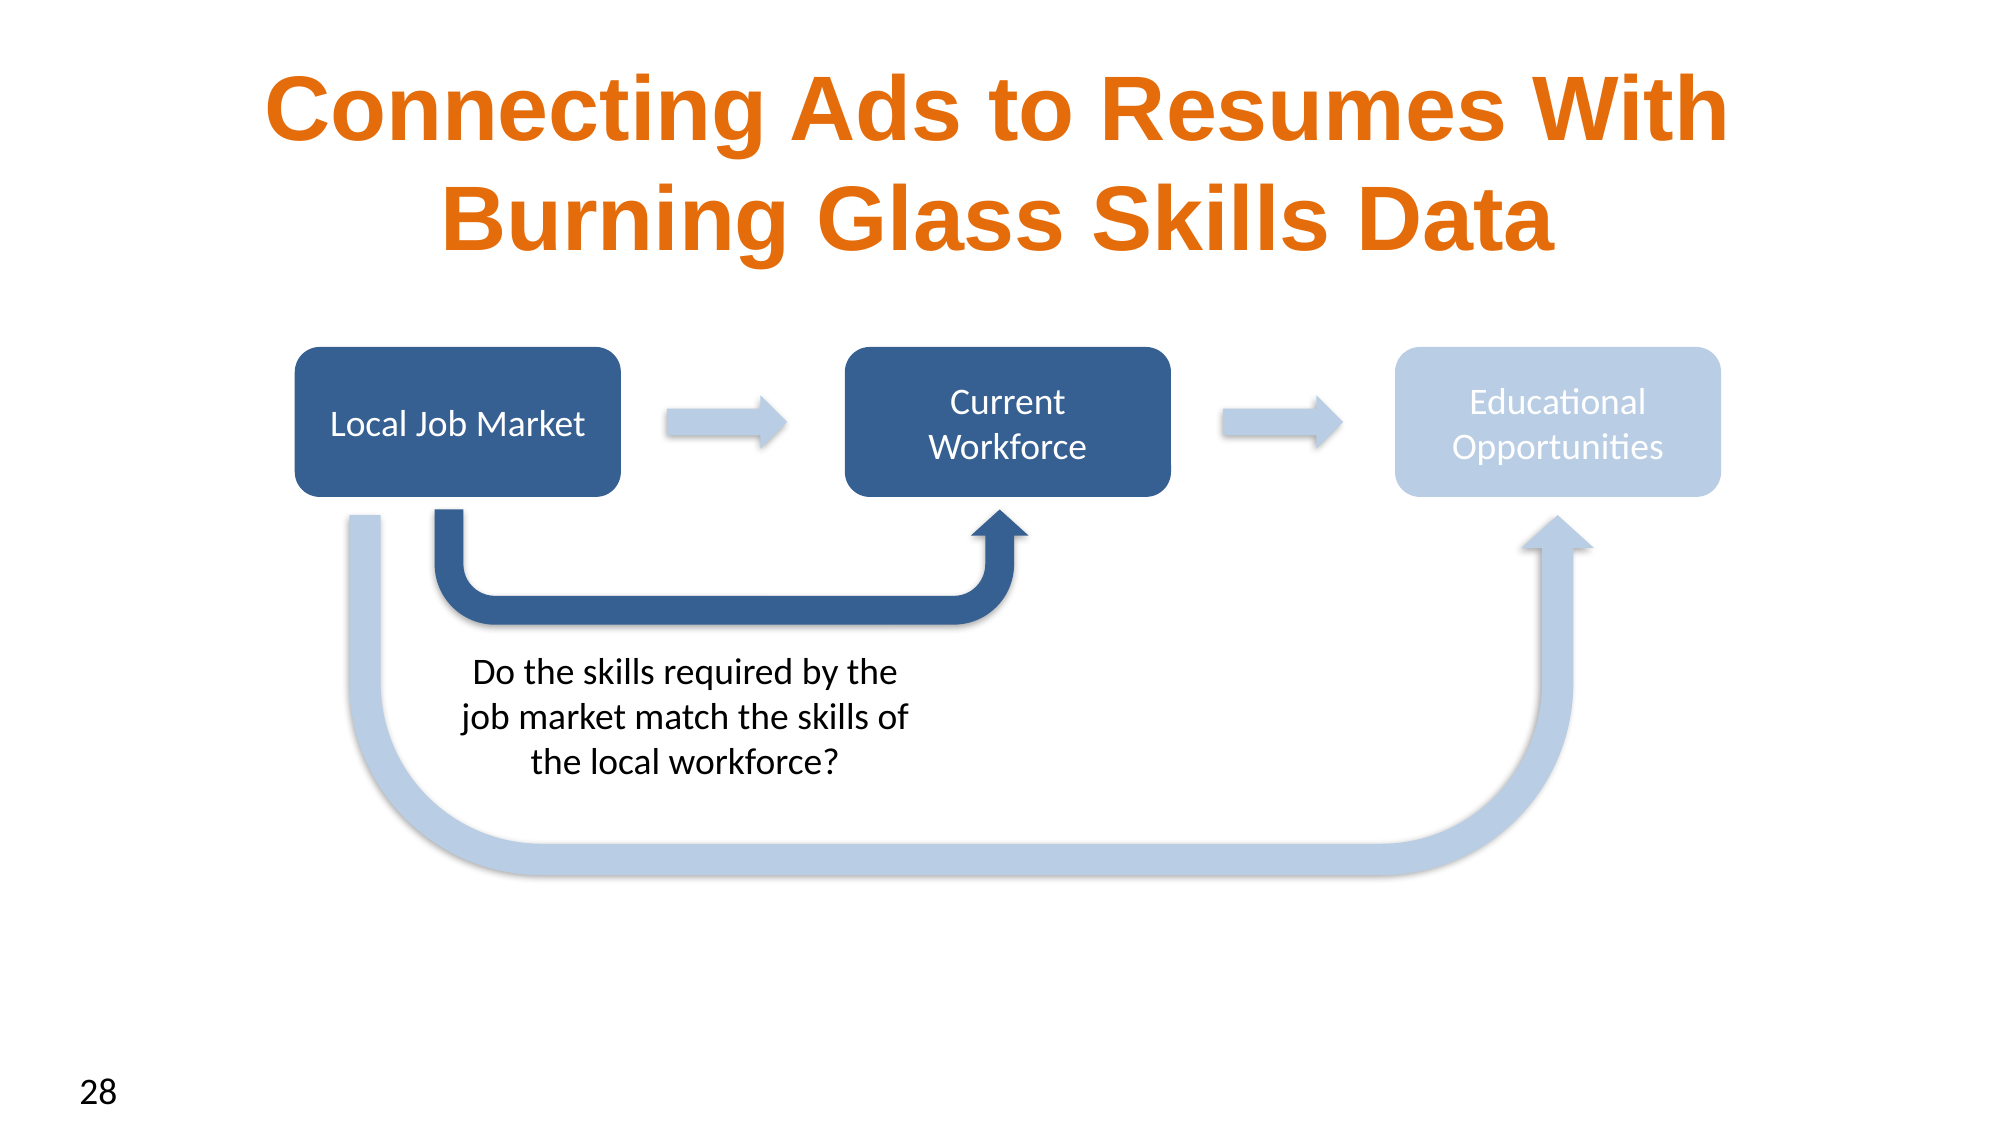

# Connecting Ads to Resumes With Burning Glass Skills Data
Local Job Market
Current Workforce
Educational Opportunities

Do the skills required by the job market match the skills of the local workforce?
28